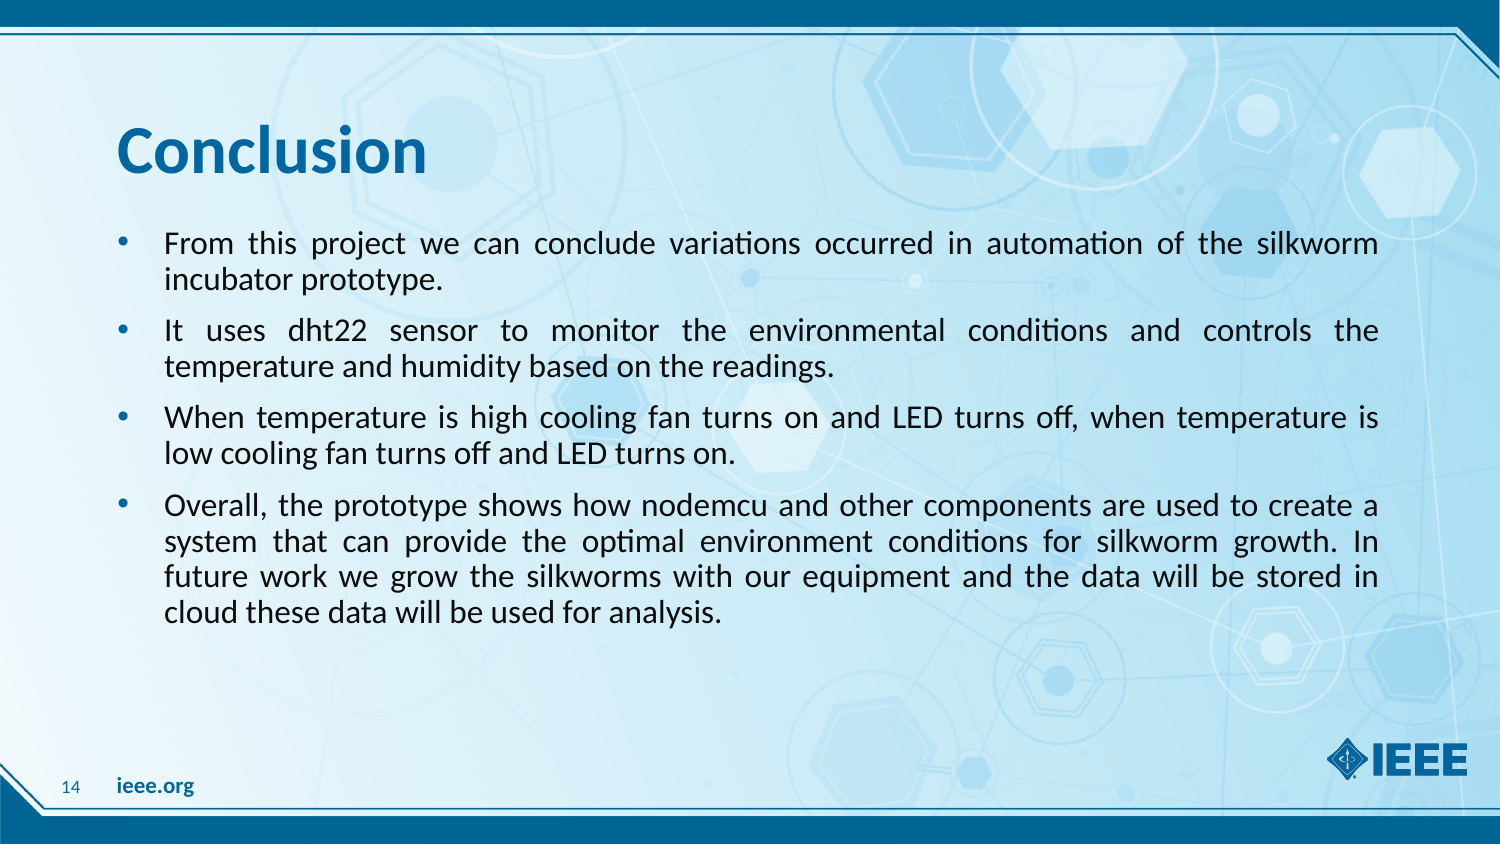

# Conclusion
From this project we can conclude variations occurred in automation of the silkworm incubator prototype.
It uses dht22 sensor to monitor the environmental conditions and controls the temperature and humidity based on the readings.
When temperature is high cooling fan turns on and LED turns off, when temperature is low cooling fan turns off and LED turns on.
Overall, the prototype shows how nodemcu and other components are used to create a system that can provide the optimal environment conditions for silkworm growth. In future work we grow the silkworms with our equipment and the data will be stored in cloud these data will be used for analysis.

14